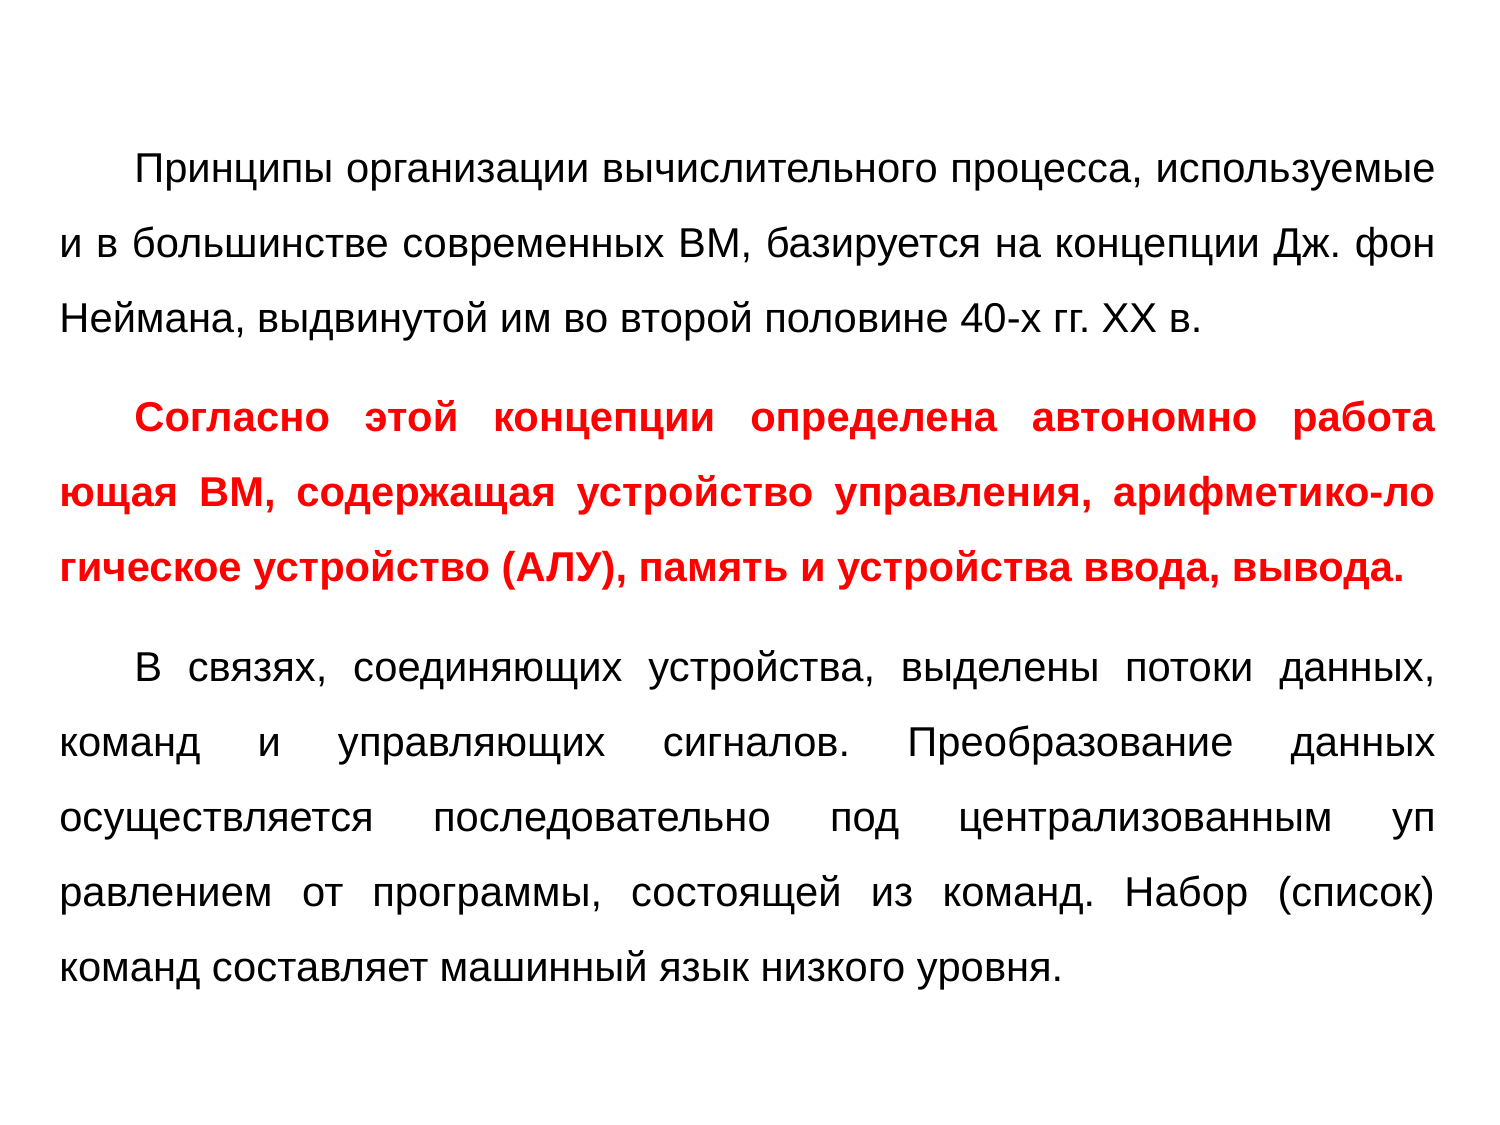

Принципы организации вычислительного процесса, исполь­зуемые и в большинстве современных ВМ, базируется на концеп­ции Дж. фон Неймана, выдвинутой им во второй половине 40-х гг. XX в.
Согласно этой концепции определена автономно работа­ющая ВМ, содержащая устройство управления, арифметико-ло­гическое устройство (АЛУ), память и устройства ввода, вывода.
В связях, соединяющих устройства, выделены потоки данных, команд и управляющих сигналов. Преобразование дан­ных осуществляется последовательно под централизованным уп­равлением от программы, состоящей из команд. Набор (список) команд составляет машинный язык низкого уровня.